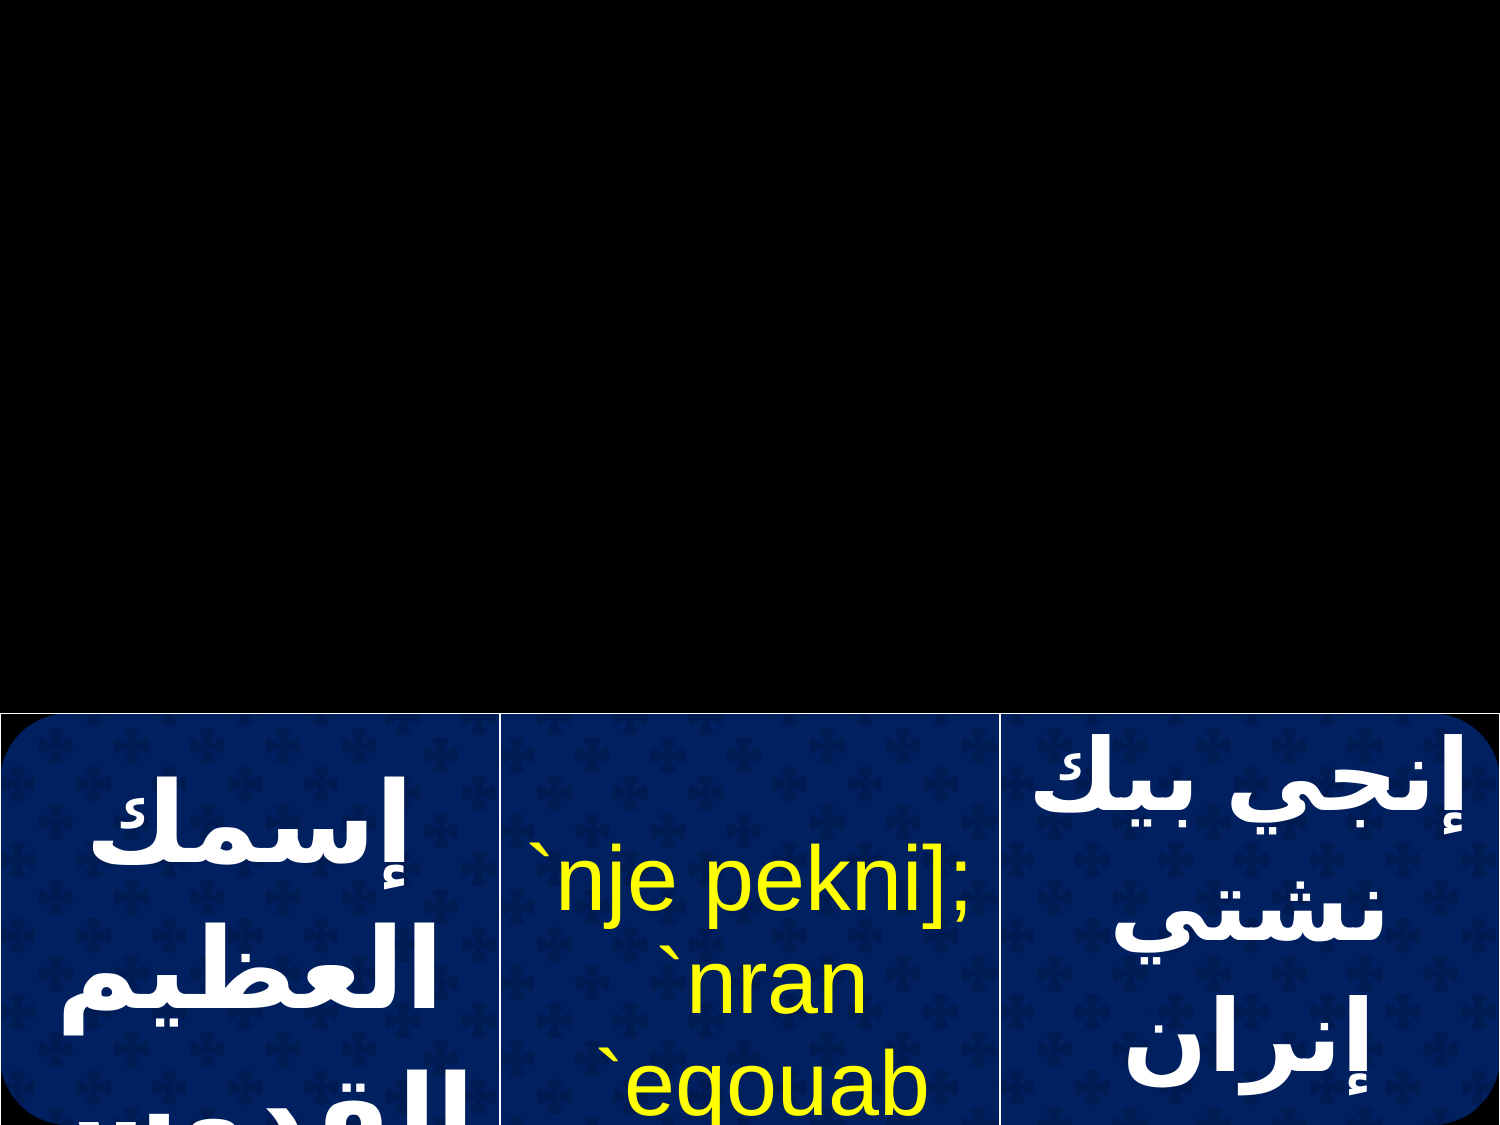

| إسمك العظيم القدوس | `nje pekni]; `nran `eqouab | إنجي بيك نشتي إنران إثؤواب |
| --- | --- | --- |